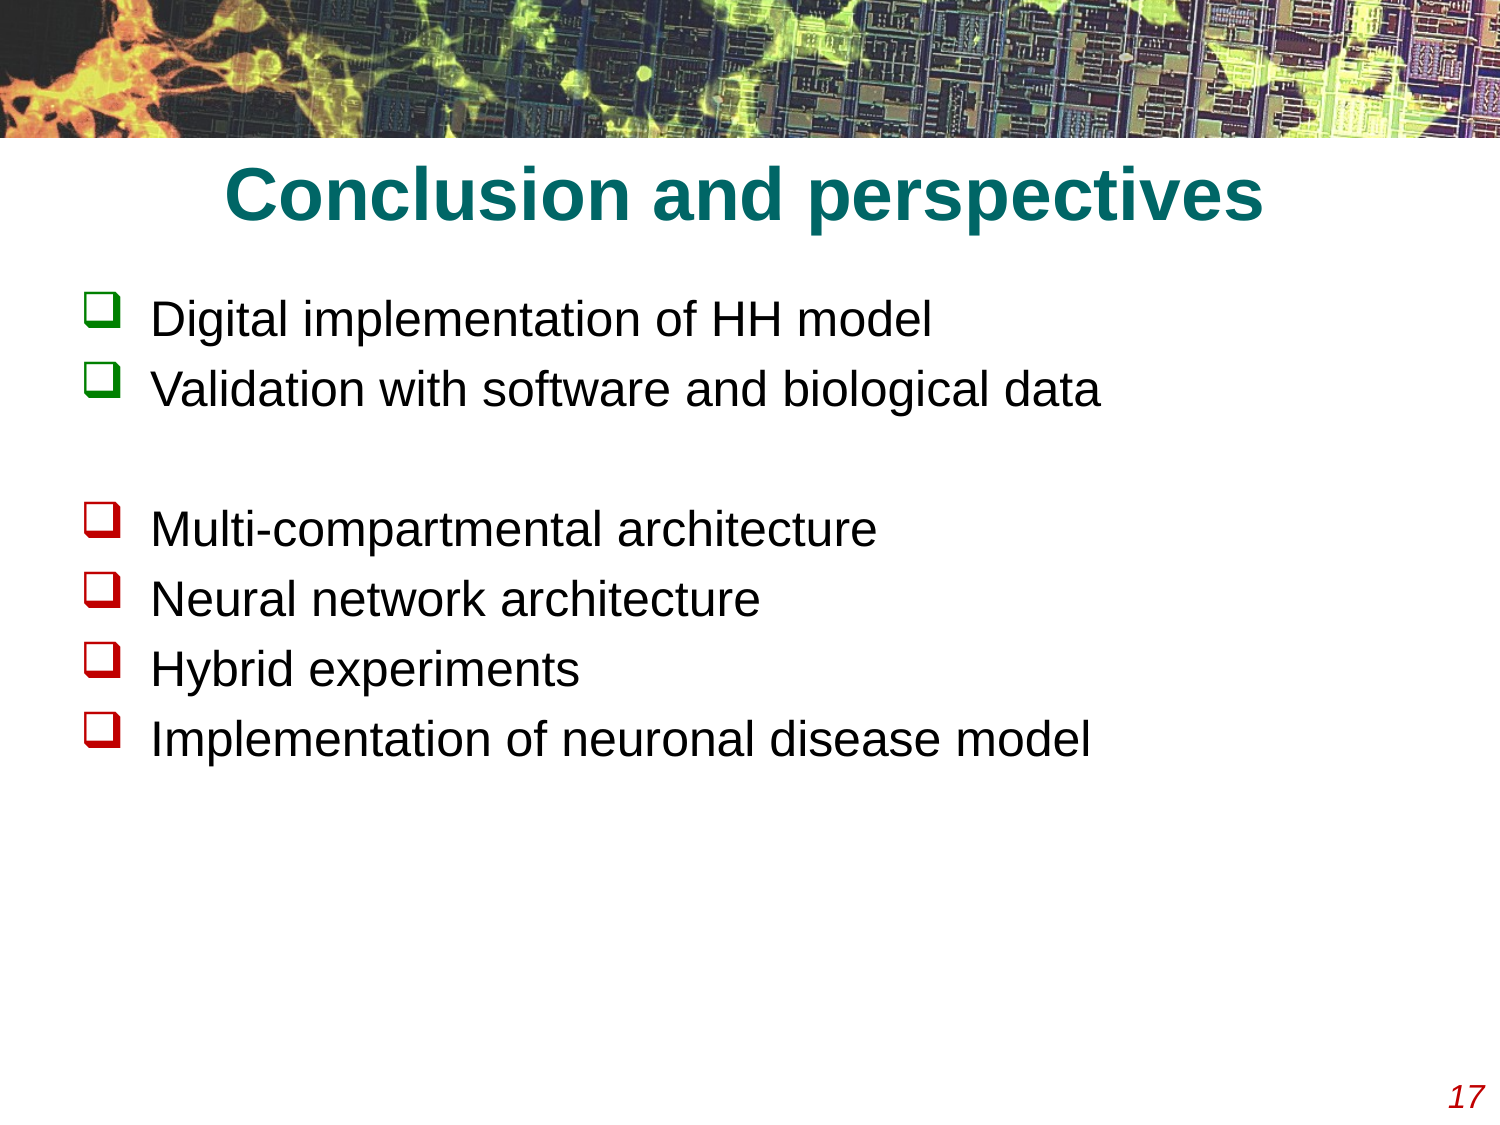

# Conclusion and perspectives
 Digital implementation of HH model
 Validation with software and biological data

 Multi-compartmental architecture
 Neural network architecture
 Hybrid experiments
 Implementation of neuronal disease model

17